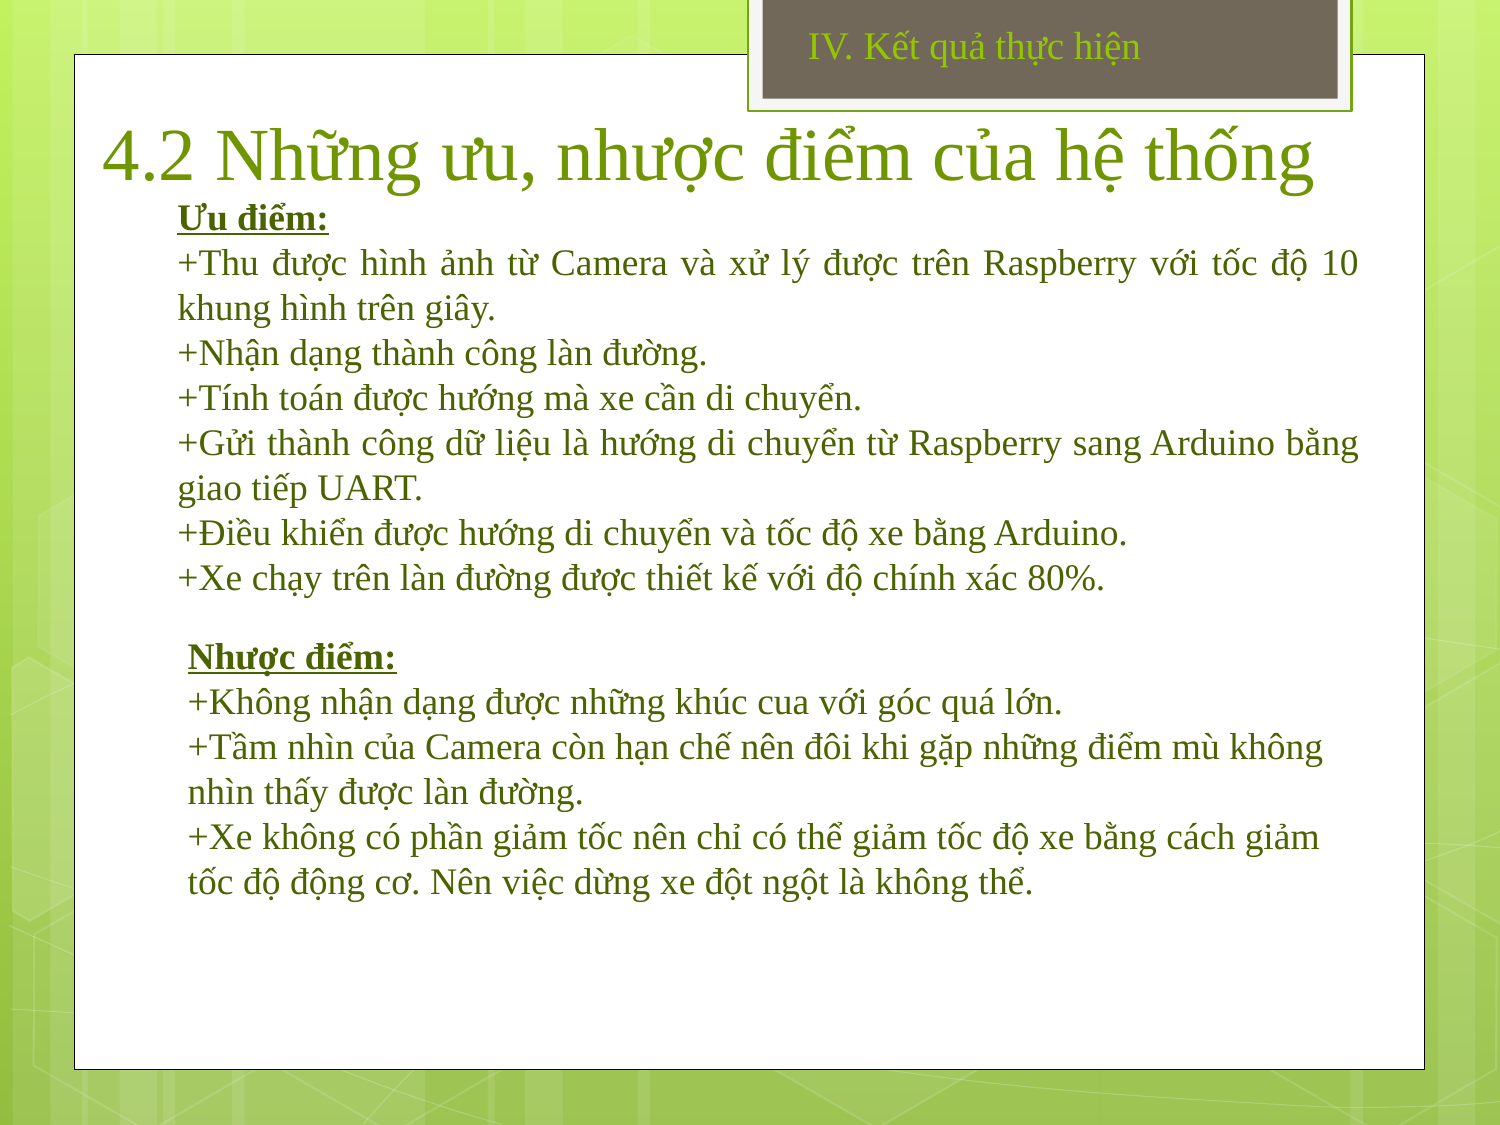

IV. Kết quả thực hiện
4.2 Những ưu, nhược điểm của hệ thống
Ưu điểm:
+Thu được hình ảnh từ Camera và xử lý được trên Raspberry với tốc độ 10 khung hình trên giây.
+Nhận dạng thành công làn đường.
+Tính toán được hướng mà xe cần di chuyển.
+Gửi thành công dữ liệu là hướng di chuyển từ Raspberry sang Arduino bằng giao tiếp UART.
+Điều khiển được hướng di chuyển và tốc độ xe bằng Arduino.
+Xe chạy trên làn đường được thiết kế với độ chính xác 80%.
# Nhược điểm: +Không nhận dạng được những khúc cua với góc quá lớn. +Tầm nhìn của Camera còn hạn chế nên đôi khi gặp những điểm mù không nhìn thấy được làn đường. +Xe không có phần giảm tốc nên chỉ có thể giảm tốc độ xe bằng cách giảm tốc độ động cơ. Nên việc dừng xe đột ngột là không thể.